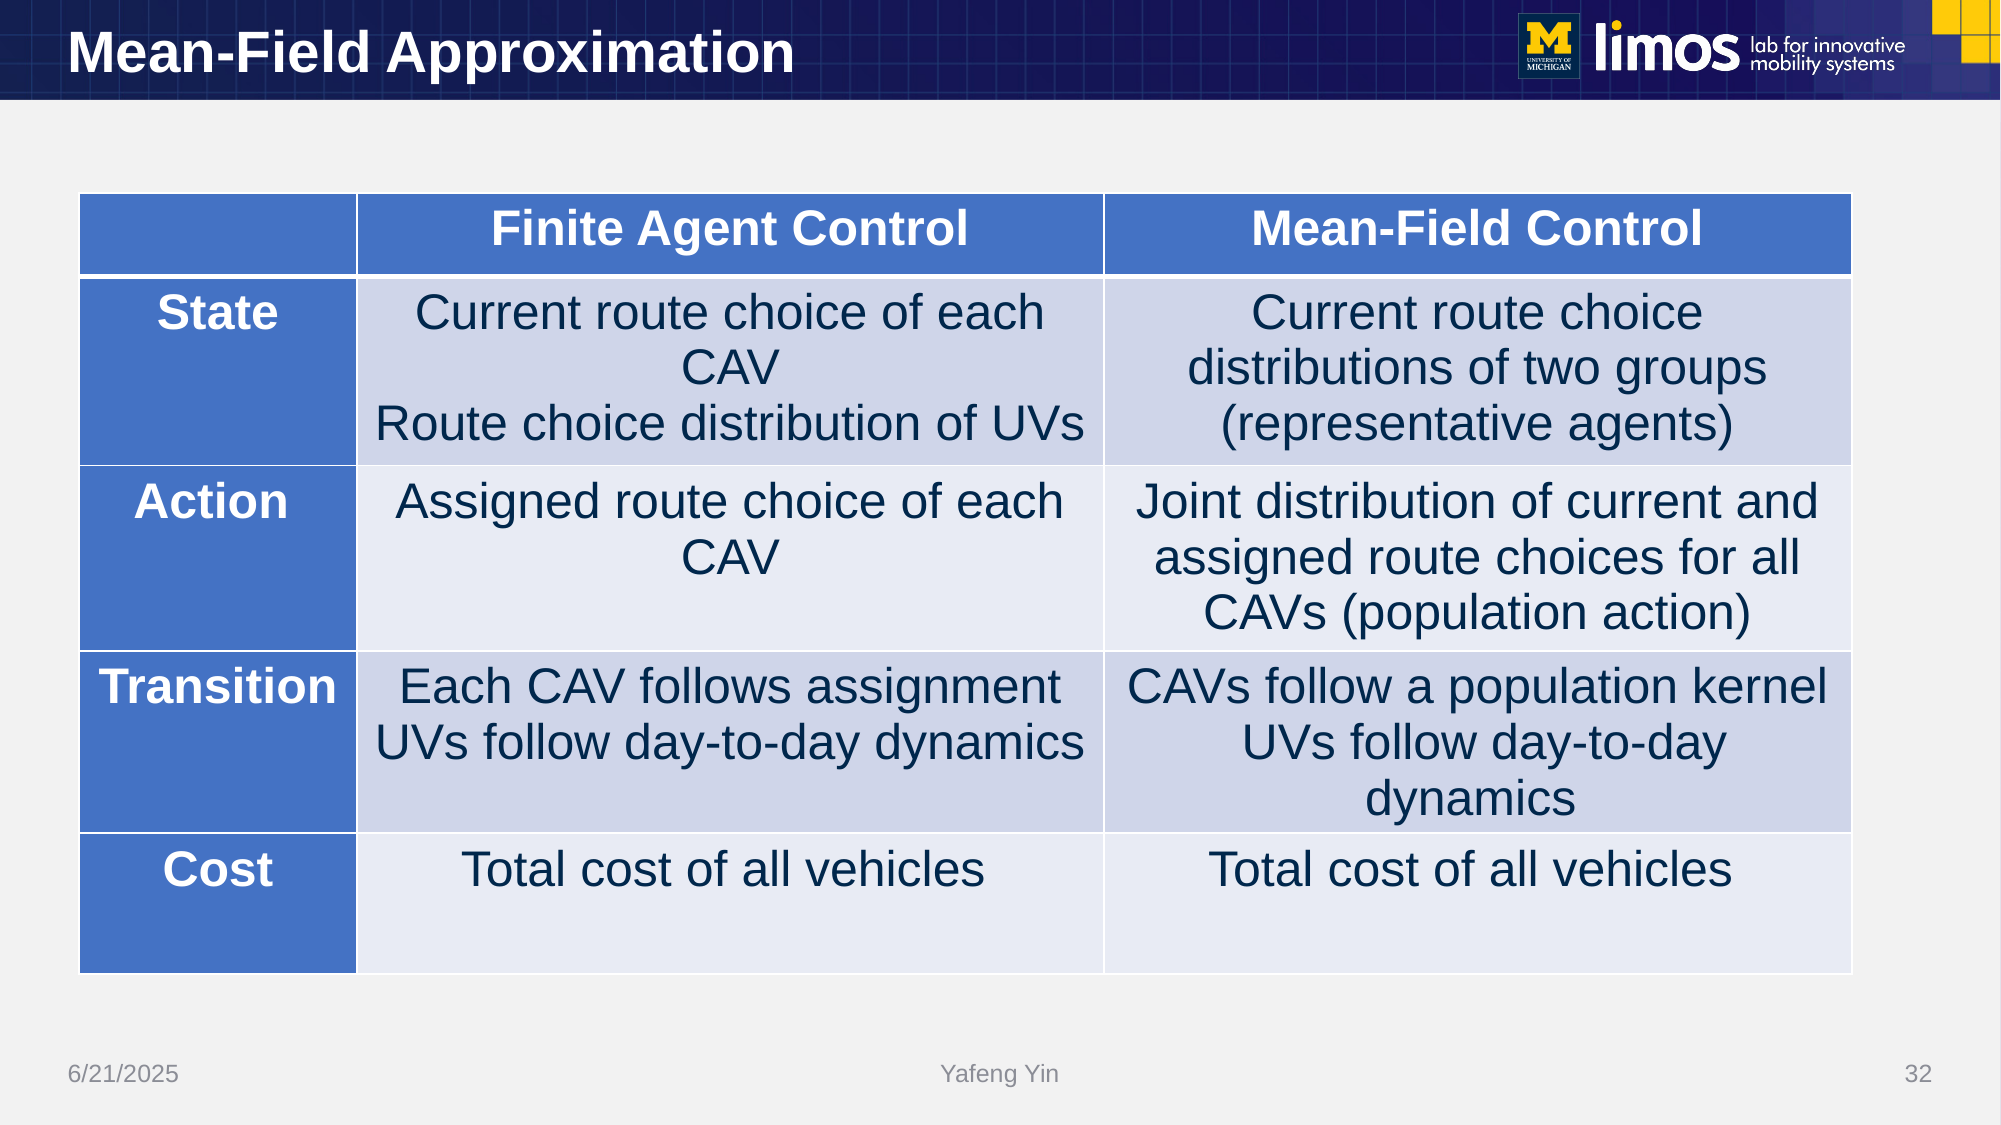

# Mean-Field Approximation
|  | Finite Agent Control | Mean-Field Control |
| --- | --- | --- |
| State | Current route choice of each CAV Route choice distribution of UVs | Current route choice distributions of two groups (representative agents) |
| Action | Assigned route choice of each CAV | Joint distribution of current and assigned route choices for all CAVs (population action) |
| Transition | Each CAV follows assignment UVs follow day-to-day dynamics | CAVs follow a population kernel UVs follow day-to-day dynamics |
| Cost | Total cost of all vehicles | Total cost of all vehicles |
6/21/2025
Yafeng Yin
32